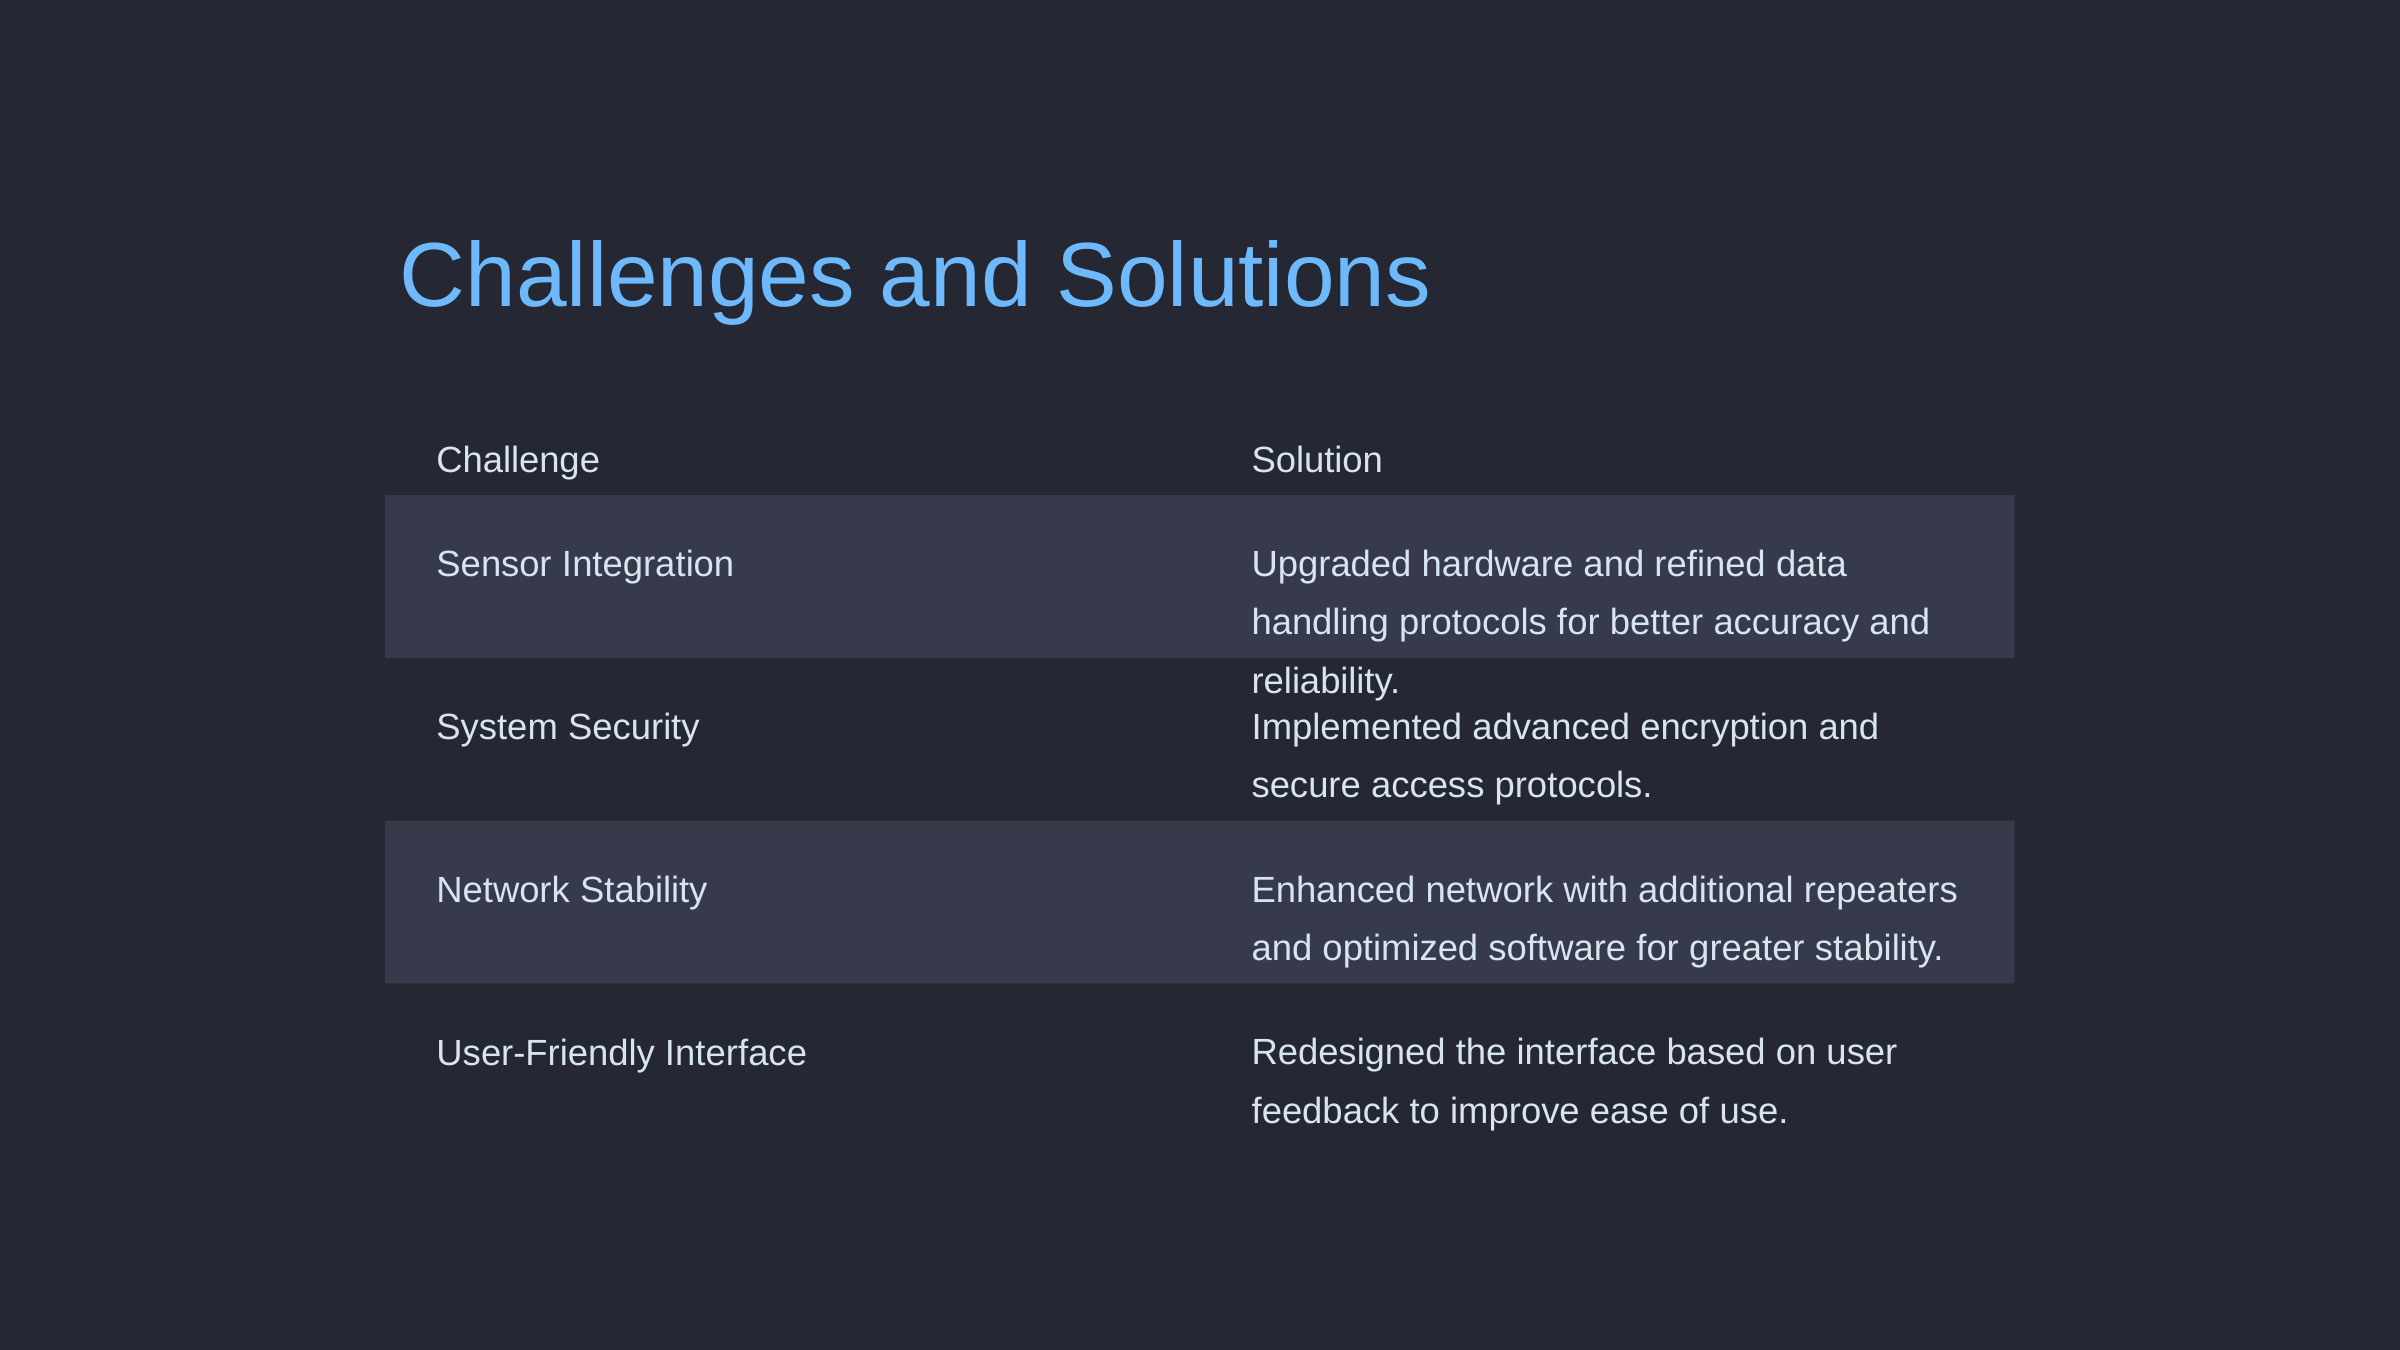

Challenges and Solutions
Challenge
Solution

Sensor Integration
Upgraded hardware and refined data handling protocols for better accuracy and reliability.
System Security
Implemented advanced encryption and secure access protocols.

Network Stability
Enhanced network with additional repeaters and optimized software for greater stability.
User-Friendly Interface
Redesigned the interface based on user feedback to improve ease of use.